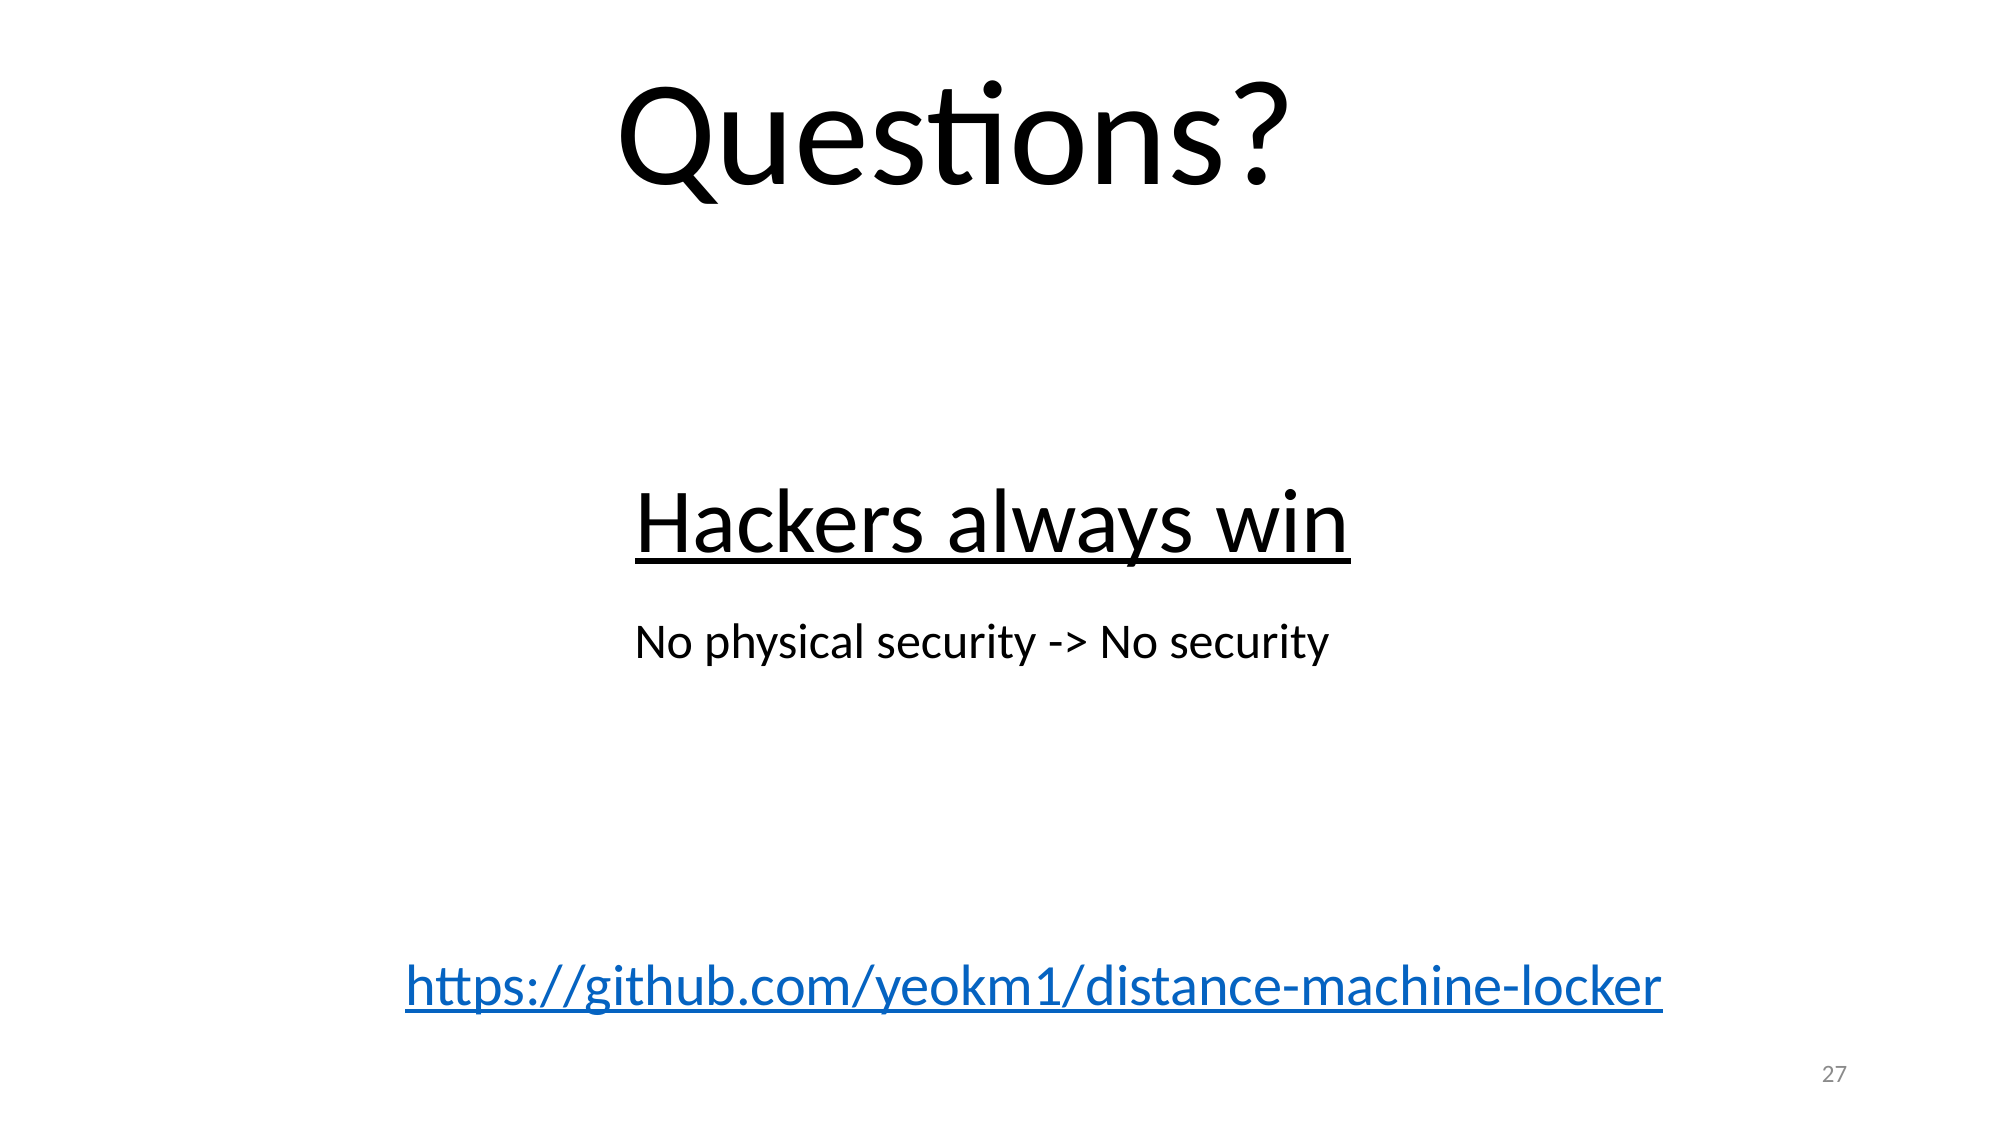

Questions?
# Hackers always win
No physical security -> No security

https://github.com/yeokm1/distance-machine-locker
27